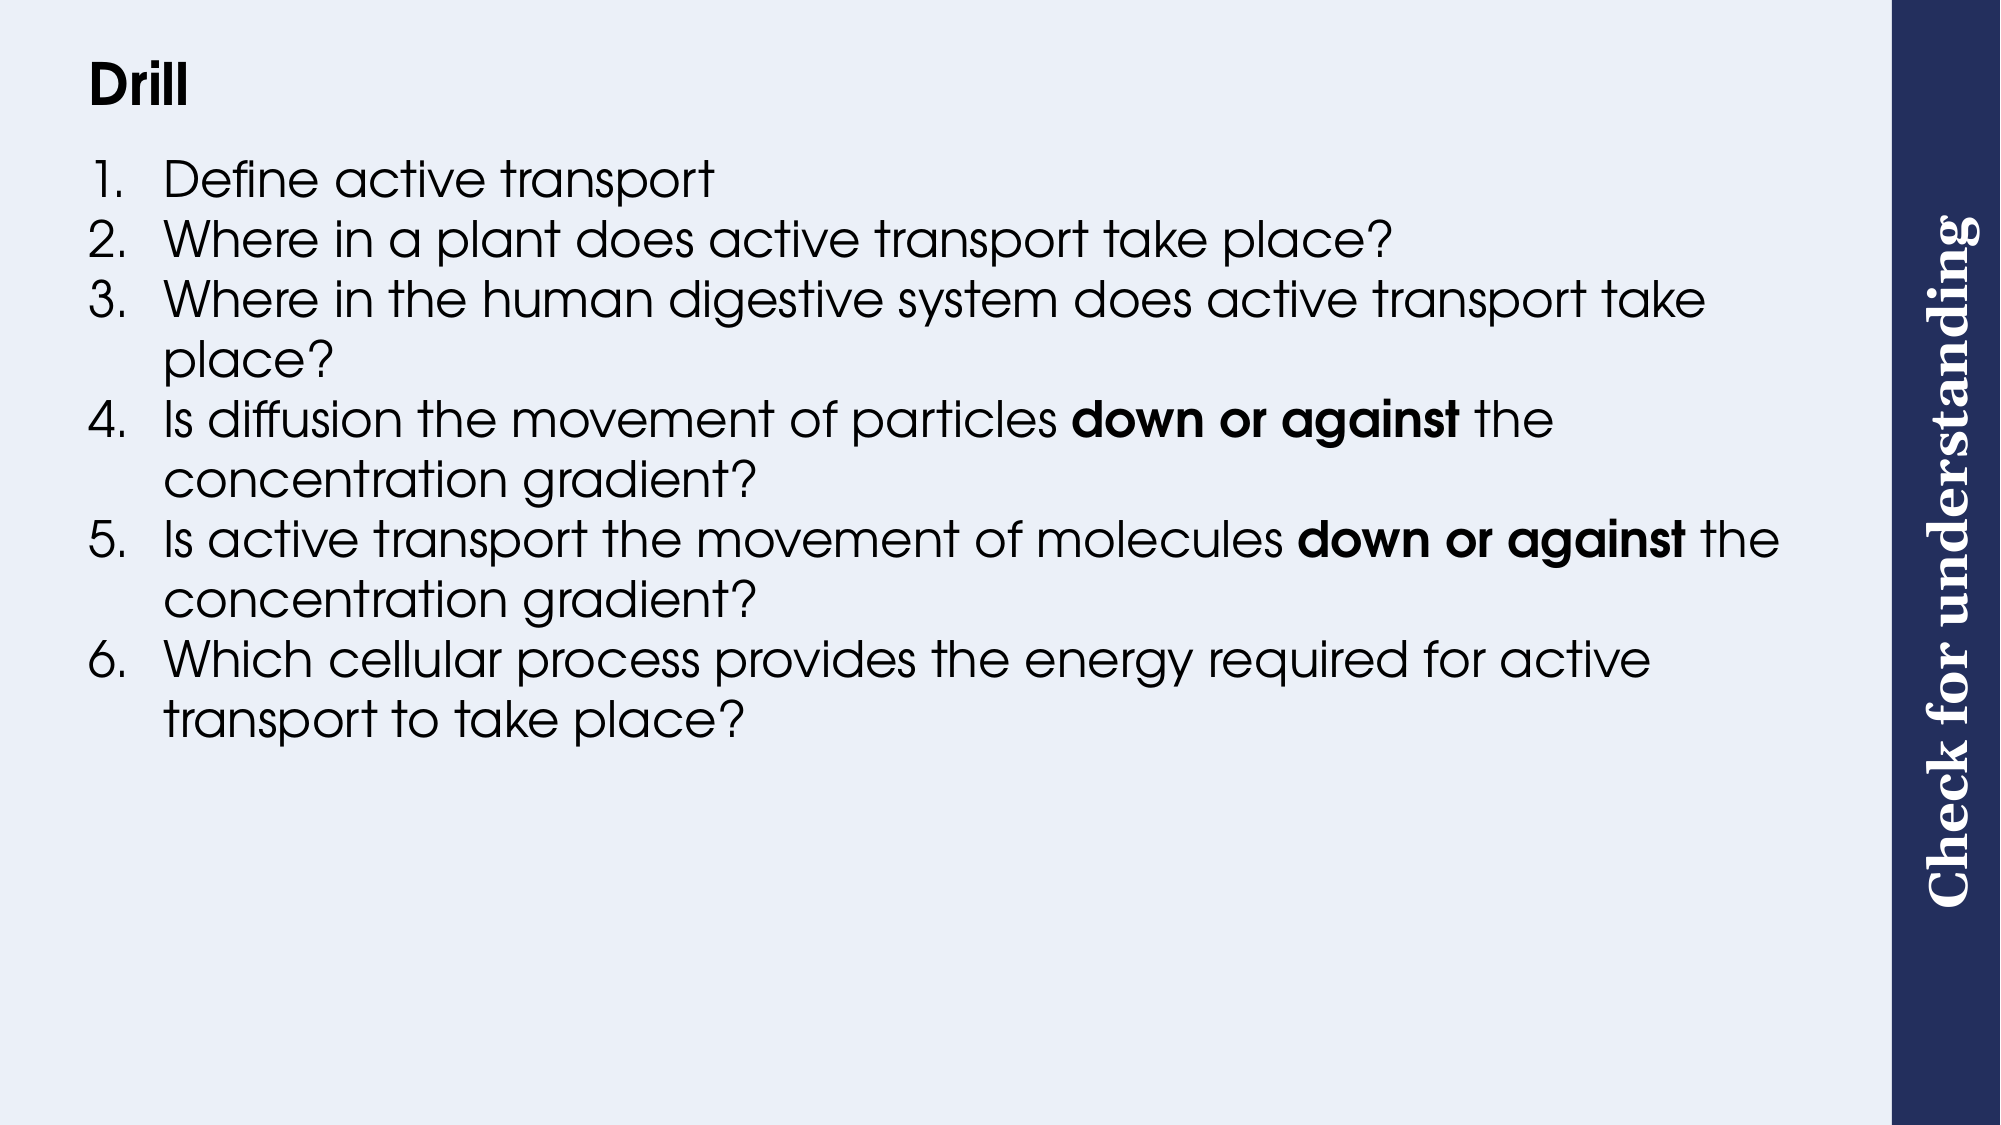

# Drill
Define active transport
Where in a plant does active transport take place?
Where in the human digestive system does active transport take place?
Is diffusion the movement of particles down or against the concentration gradient?
Is active transport the movement of molecules down or against the concentration gradient?
Which cellular process provides the energy required for active transport to take place?